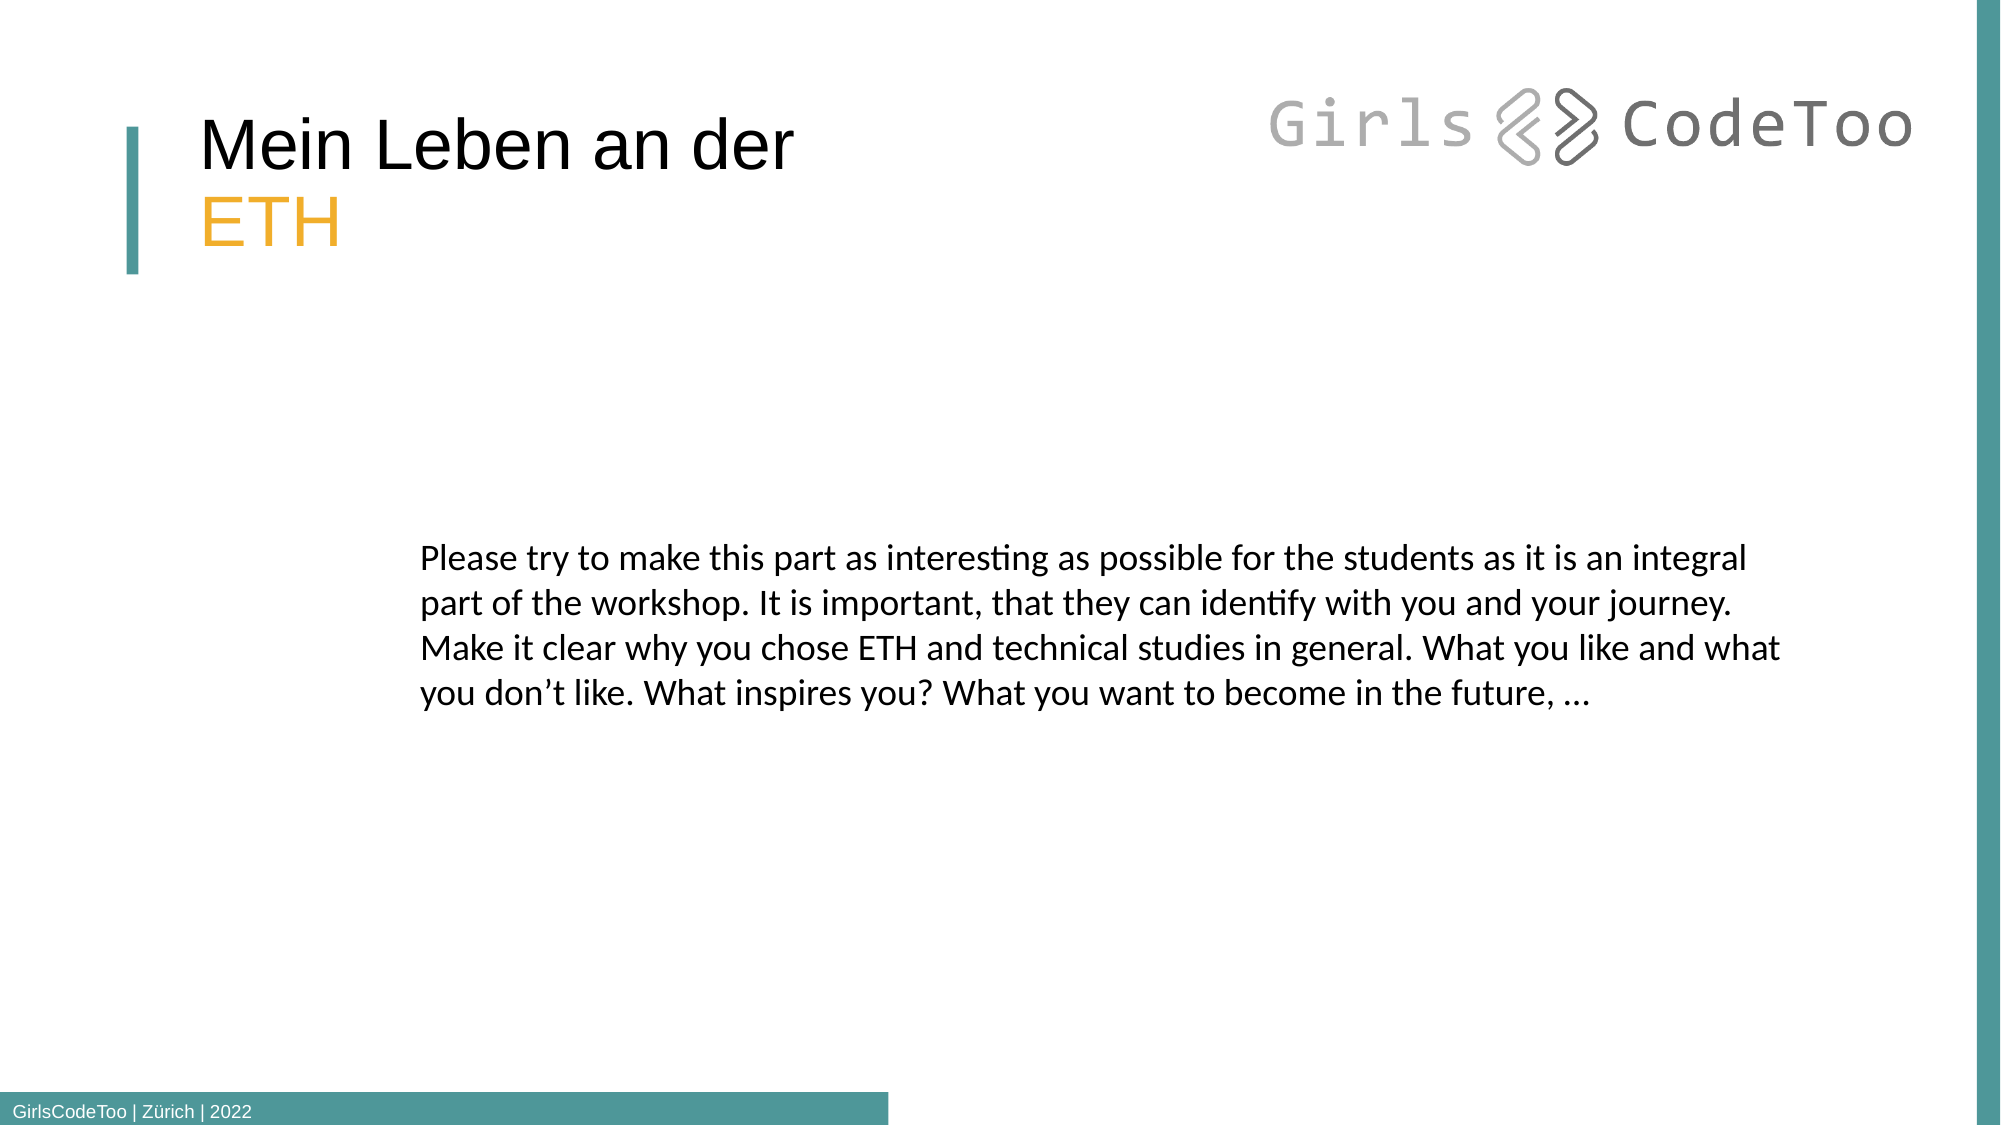

# Mein Leben an der ETH
Please try to make this part as interesting as possible for the students as it is an integral part of the workshop. It is important, that they can identify with you and your journey. Make it clear why you chose ETH and technical studies in general. What you like and what you don’t like. What inspires you? What you want to become in the future, …